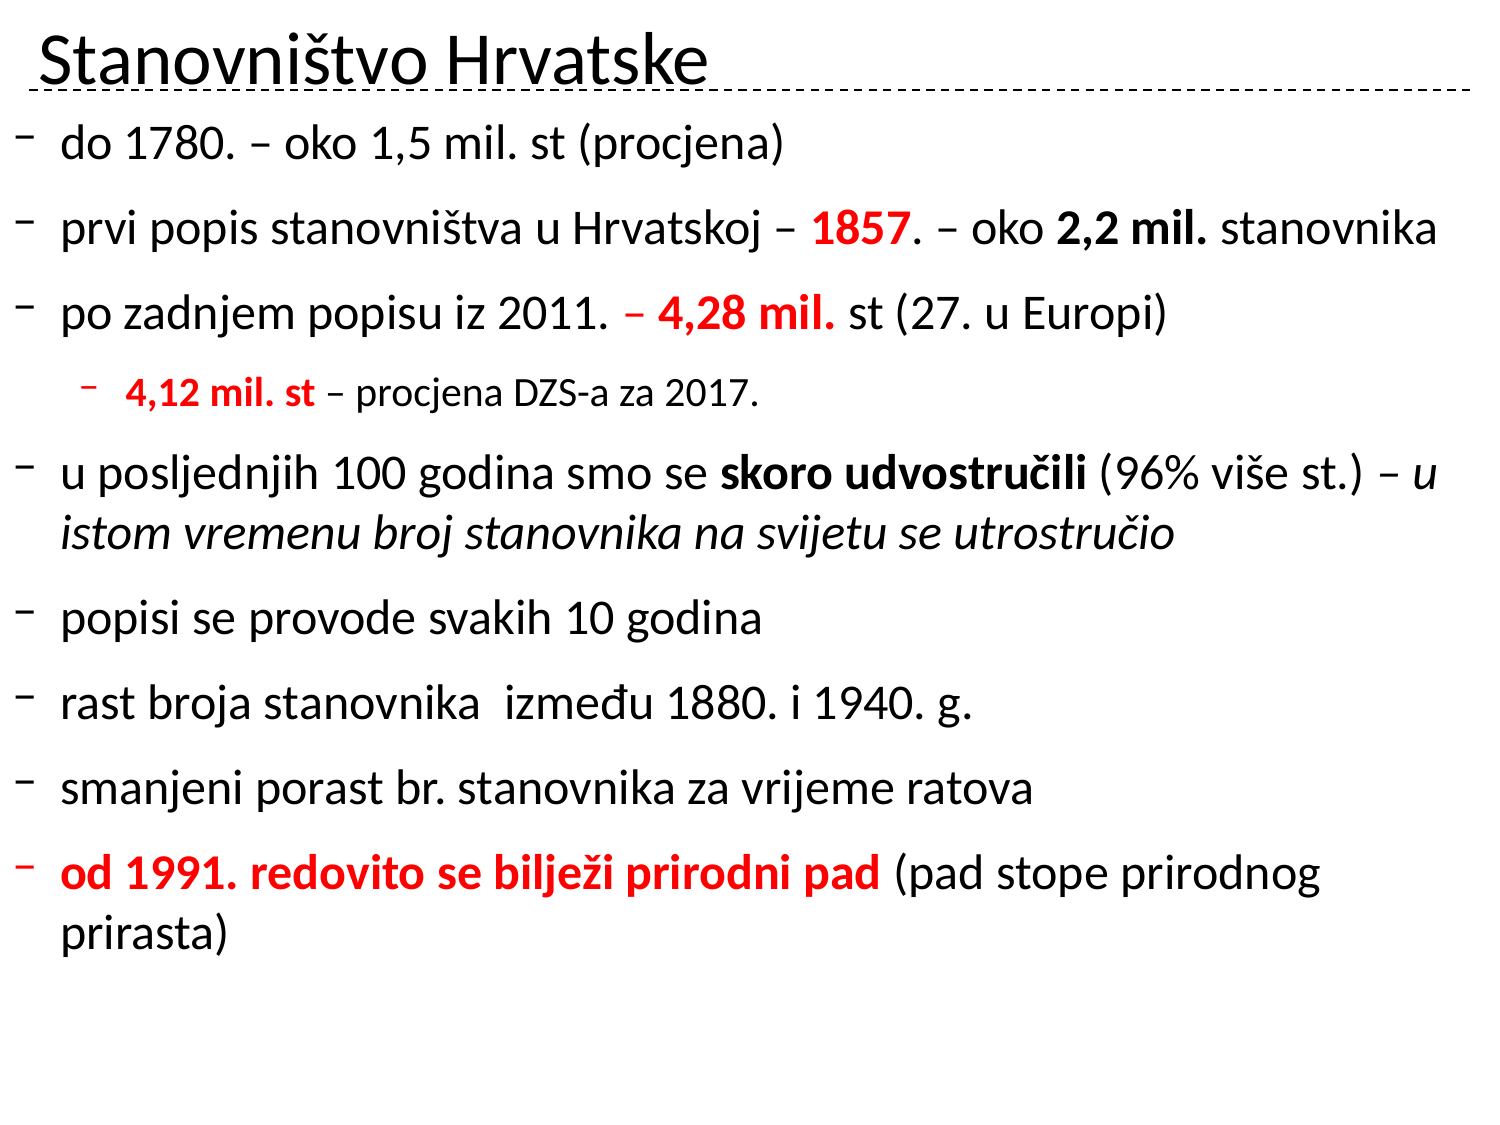

# Stanovništvo Hrvatske
do 1780. – oko 1,5 mil. st (procjena)
prvi popis stanovništva u Hrvatskoj – 1857. – oko 2,2 mil. stanovnika
po zadnjem popisu iz 2011. – 4,28 mil. st (27. u Europi)
4,12 mil. st – procjena DZS-a za 2017.
u posljednjih 100 godina smo se skoro udvostručili (96% više st.) – u istom vremenu broj stanovnika na svijetu se utrostručio
popisi se provode svakih 10 godina
rast broja stanovnika  između 1880. i 1940. g.
smanjeni porast br. stanovnika za vrijeme ratova
od 1991. redovito se bilježi prirodni pad (pad stope prirodnog prirasta)